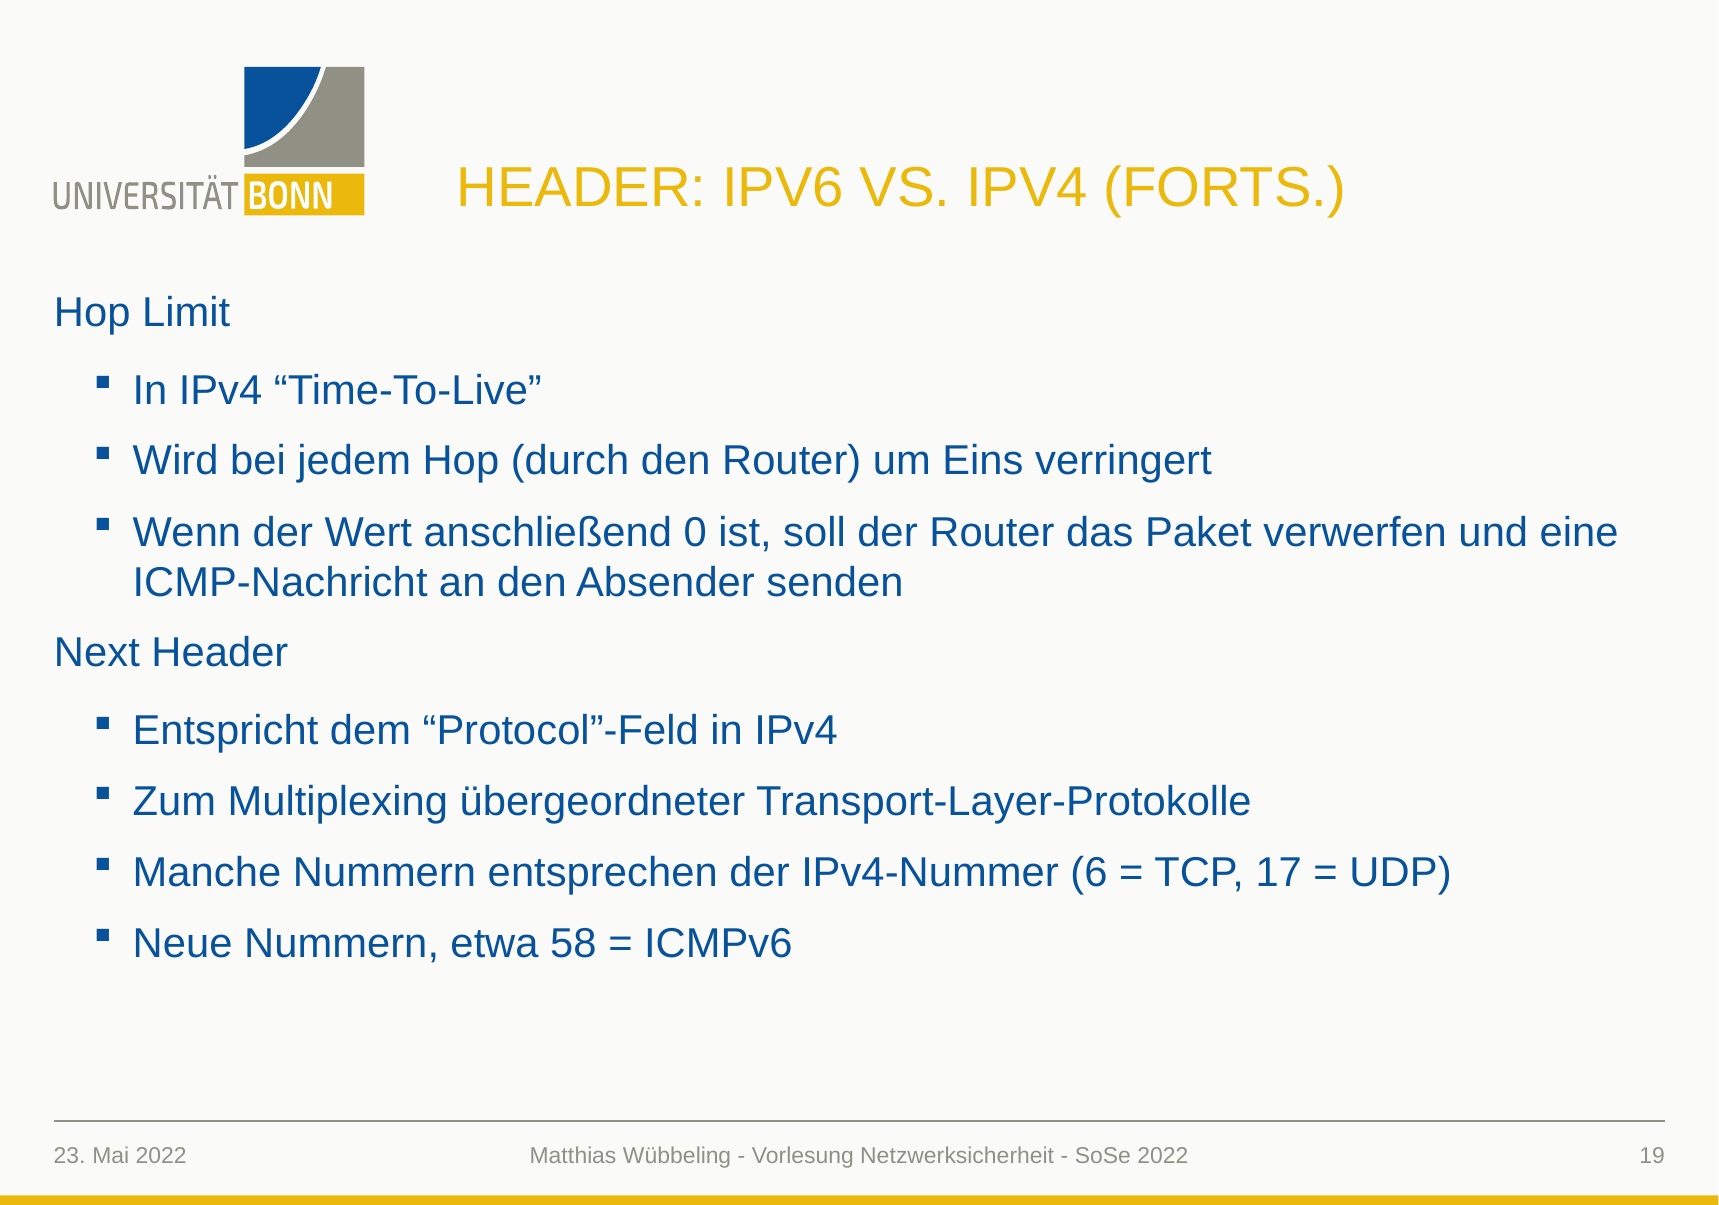

# Header: IPv6 vs. IPv4 (forts.)
Hop Limit
In IPv4 “Time-To-Live”
Wird bei jedem Hop (durch den Router) um Eins verringert
Wenn der Wert anschließend 0 ist, soll der Router das Paket verwerfen und eine ICMP-Nachricht an den Absender senden
Next Header
Entspricht dem “Protocol”-Feld in IPv4
Zum Multiplexing übergeordneter Transport-Layer-Protokolle
Manche Nummern entsprechen der IPv4-Nummer (6 = TCP, 17 = UDP)
Neue Nummern, etwa 58 = ICMPv6
23. Mai 2022
19
Matthias Wübbeling - Vorlesung Netzwerksicherheit - SoSe 2022